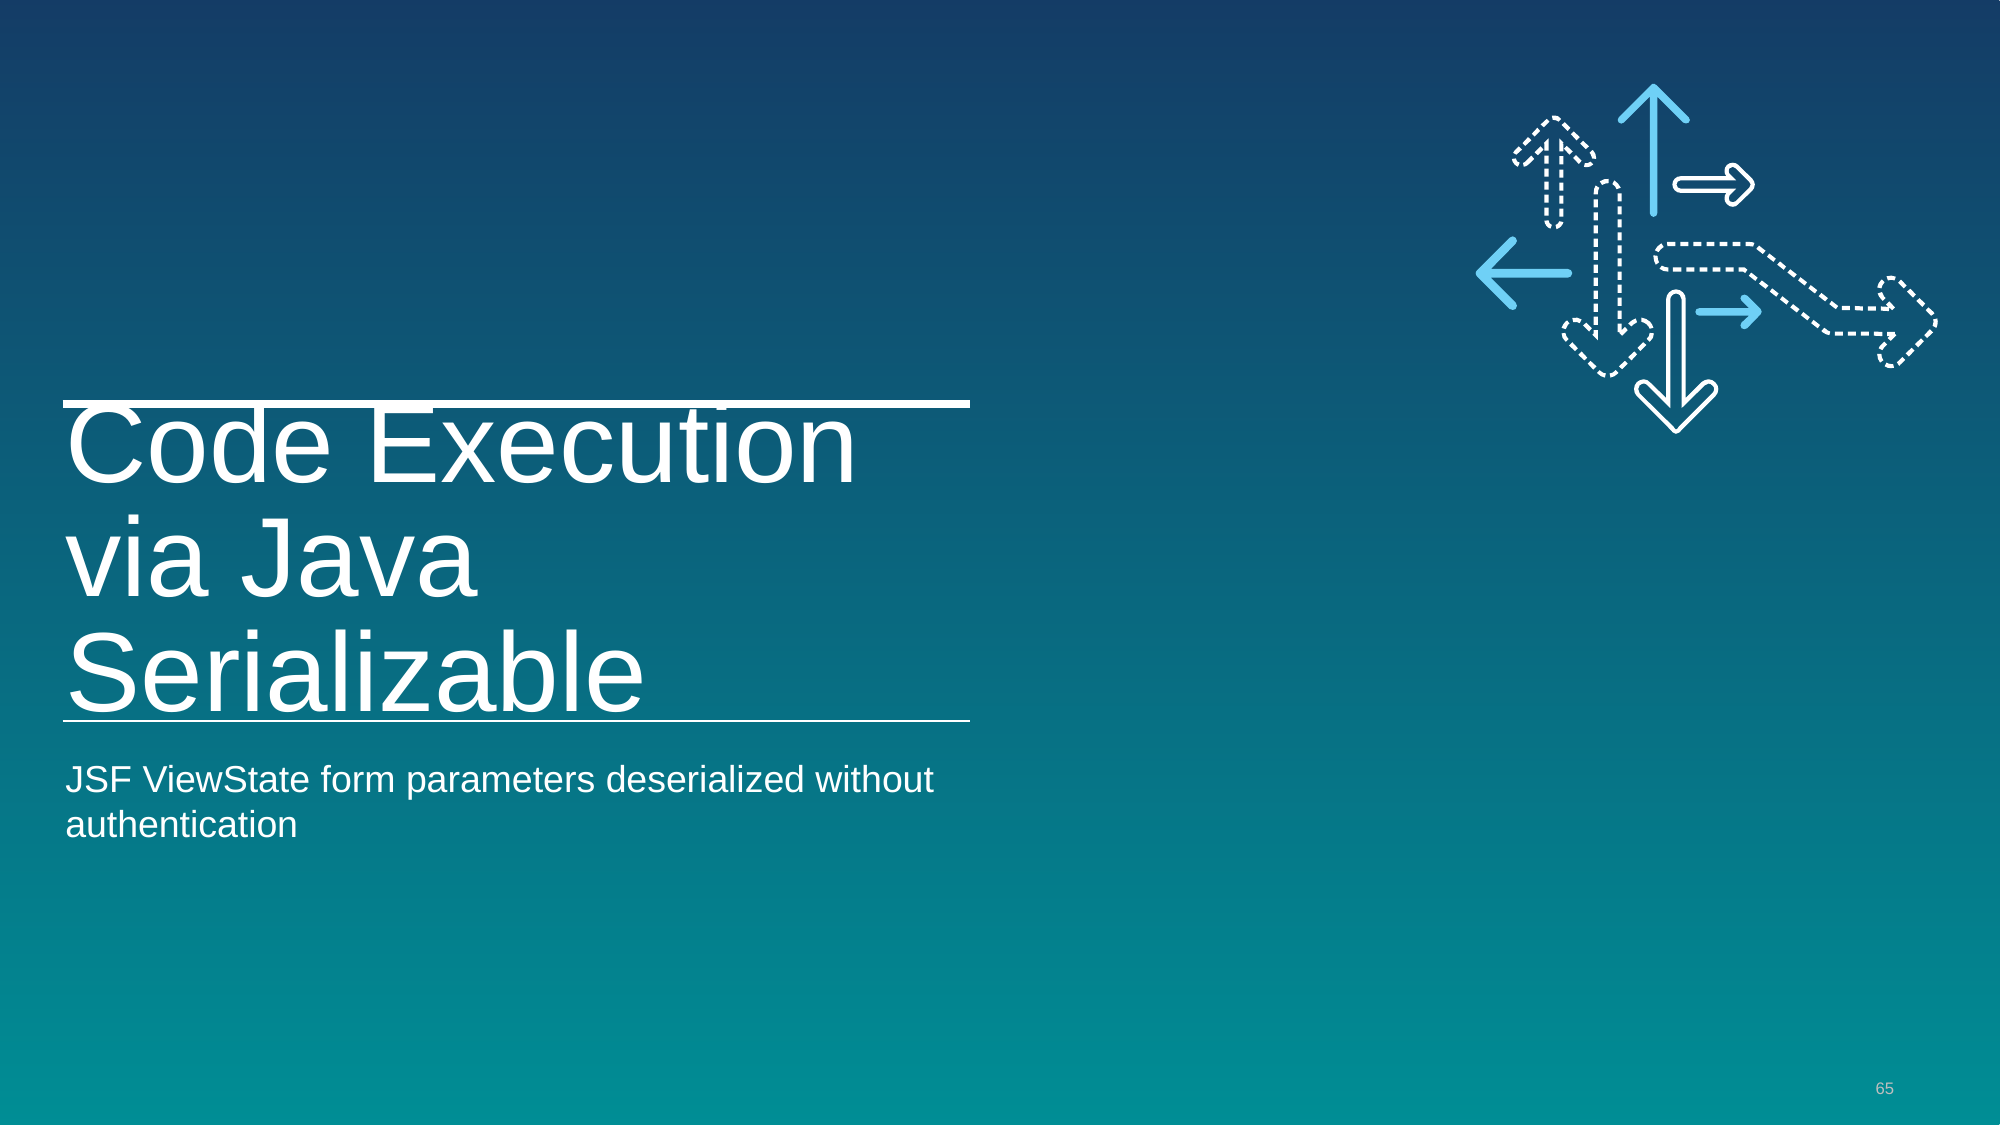

# Code Execution via Java Serializable
JSF ViewState form parameters deserialized without authentication